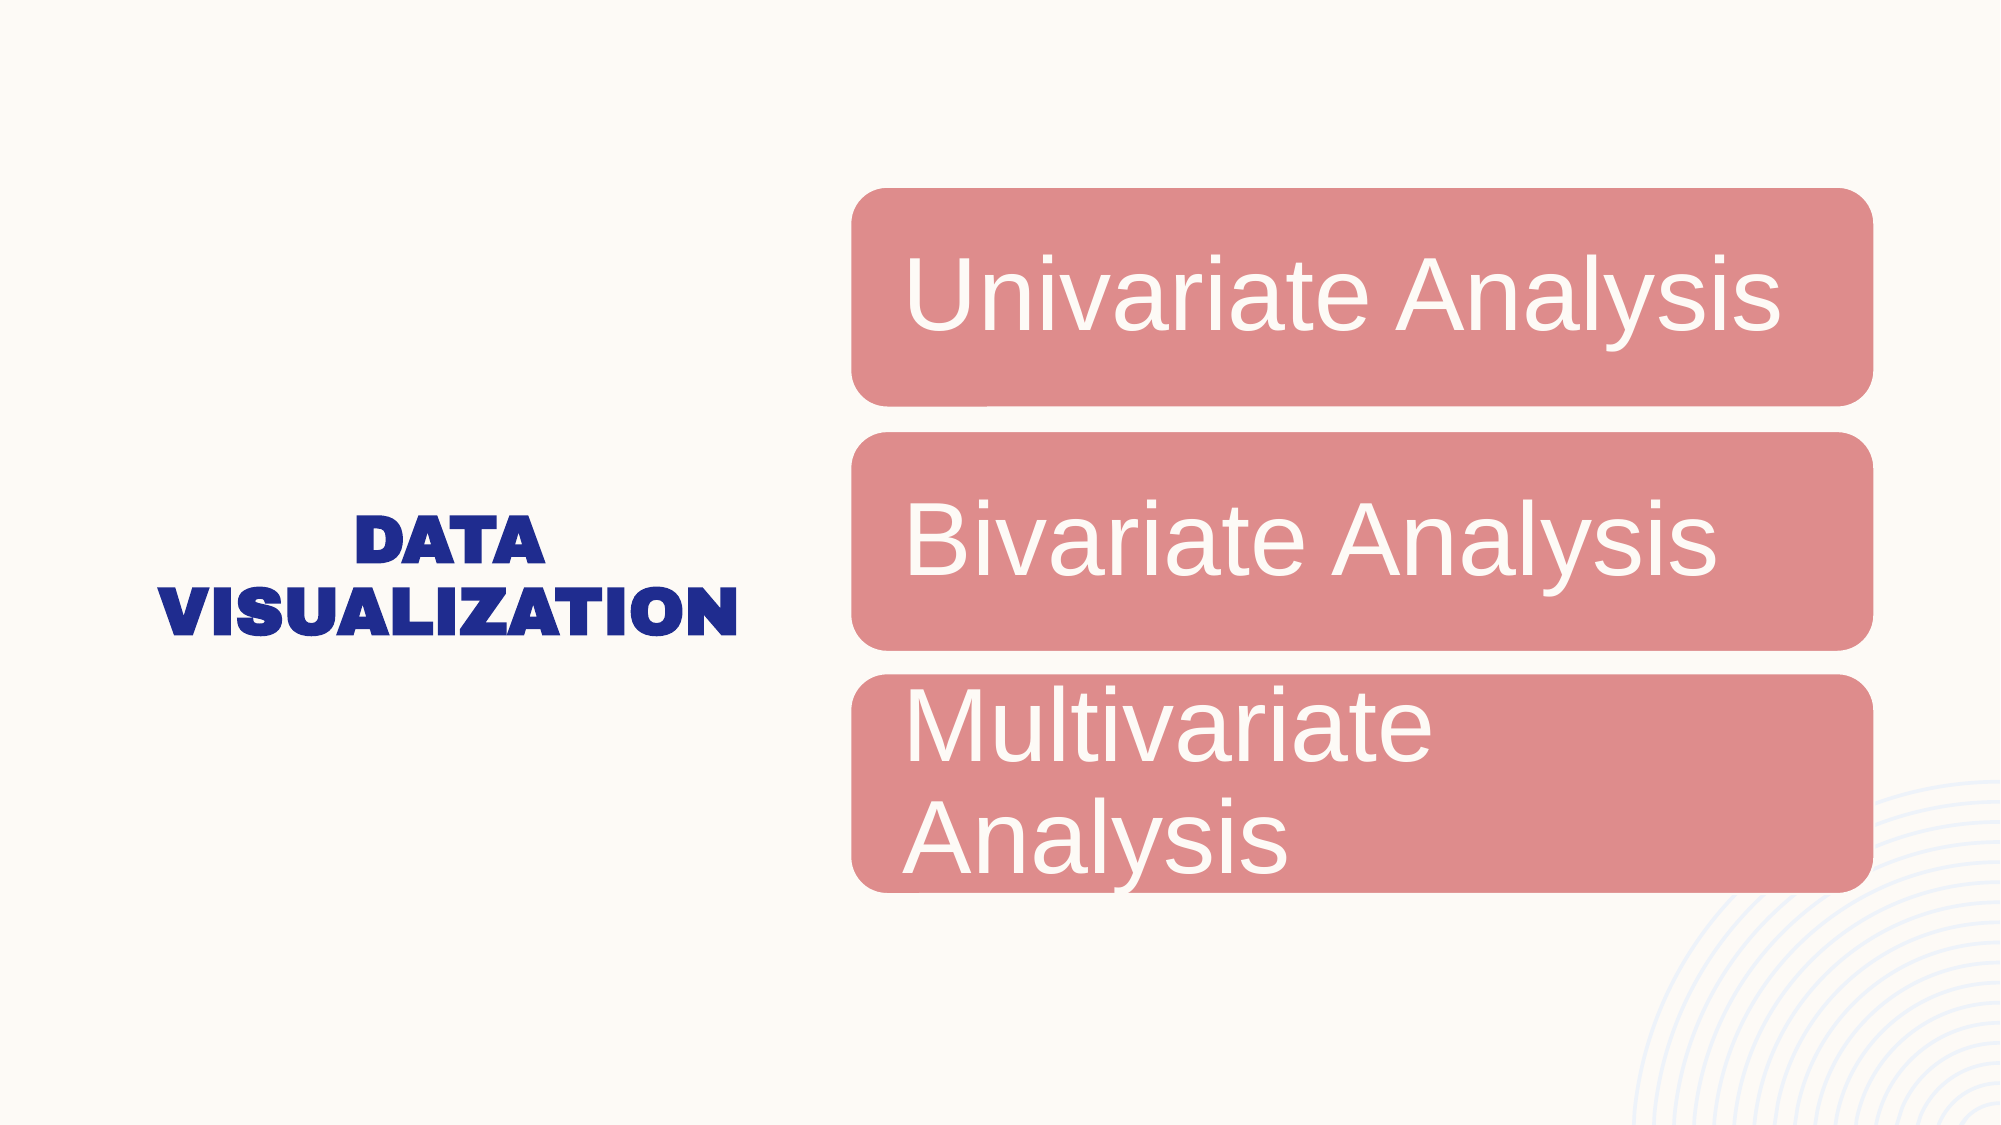

# Data Visualization
Univariate Analysis
Bivariate Analysis
Multivariate Analysis